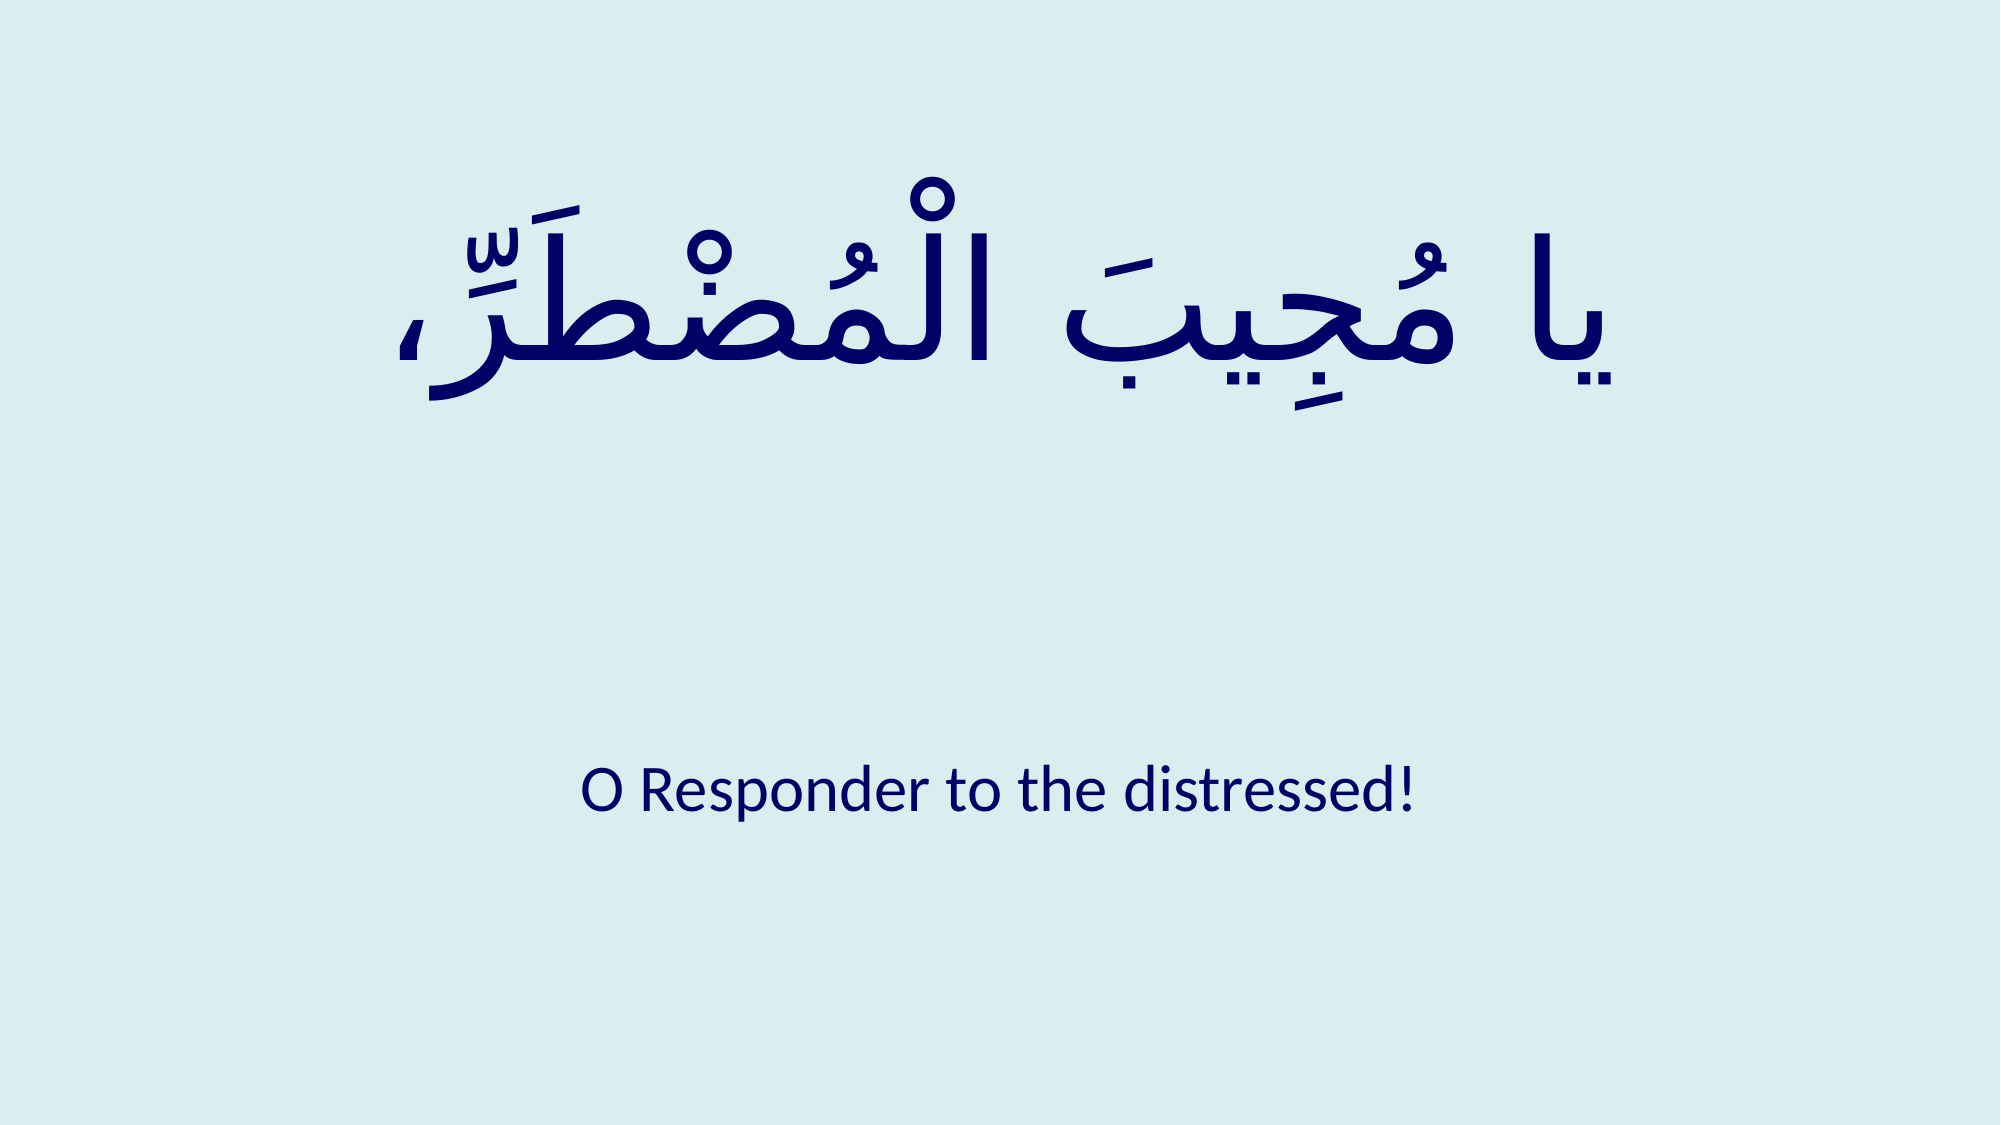

# يا مُجِيبَ الْمُضْطَرِّ،
O Responder to the distressed!